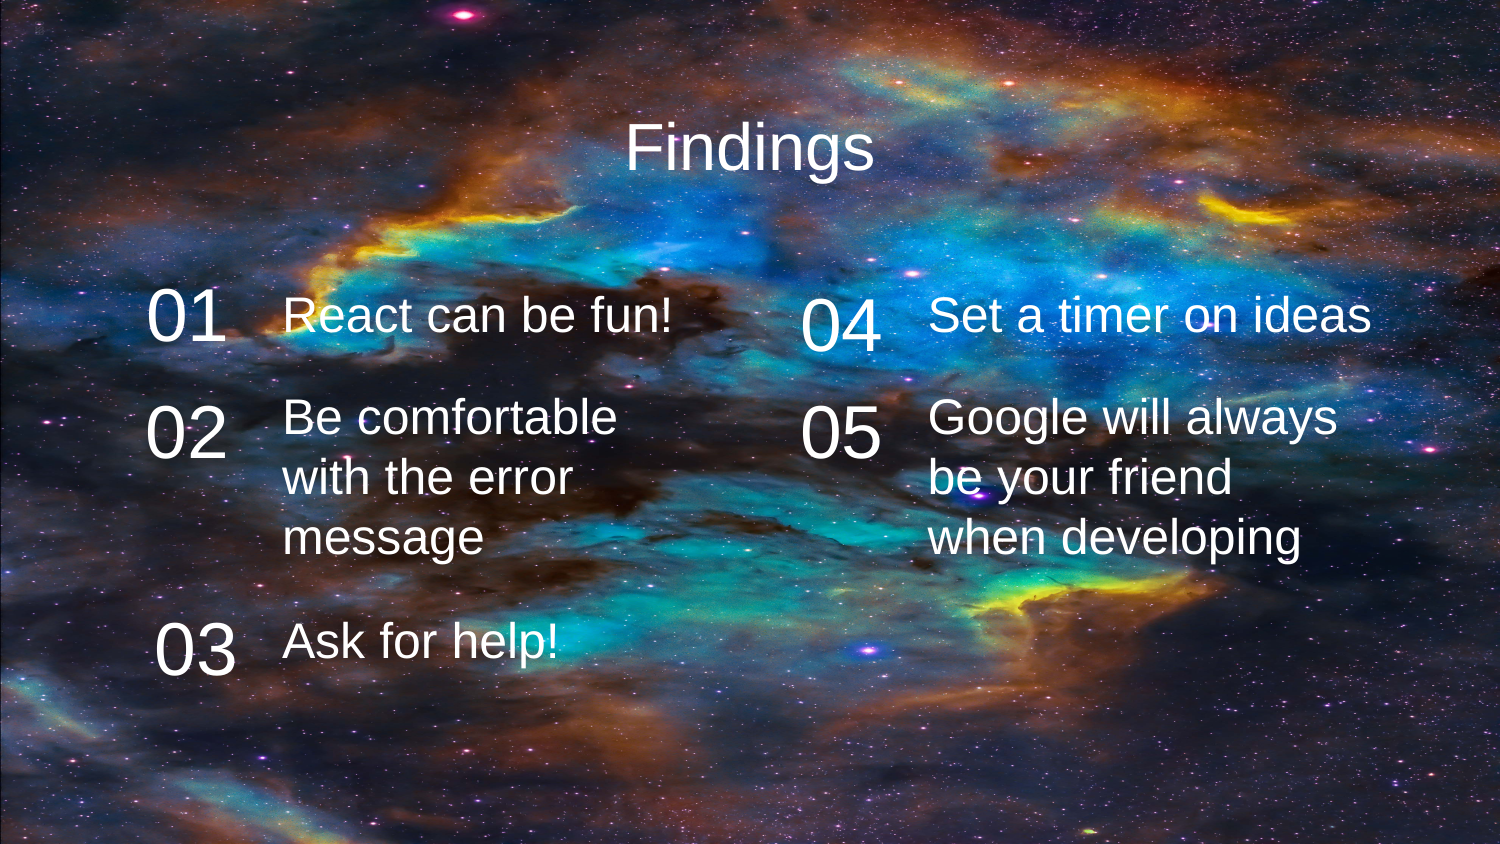

# Findings
01
React can be fun!
04
Set a timer on ideas
Be comfortable with the error message
02
05
Google will always be your friend when developing
03
Ask for help!